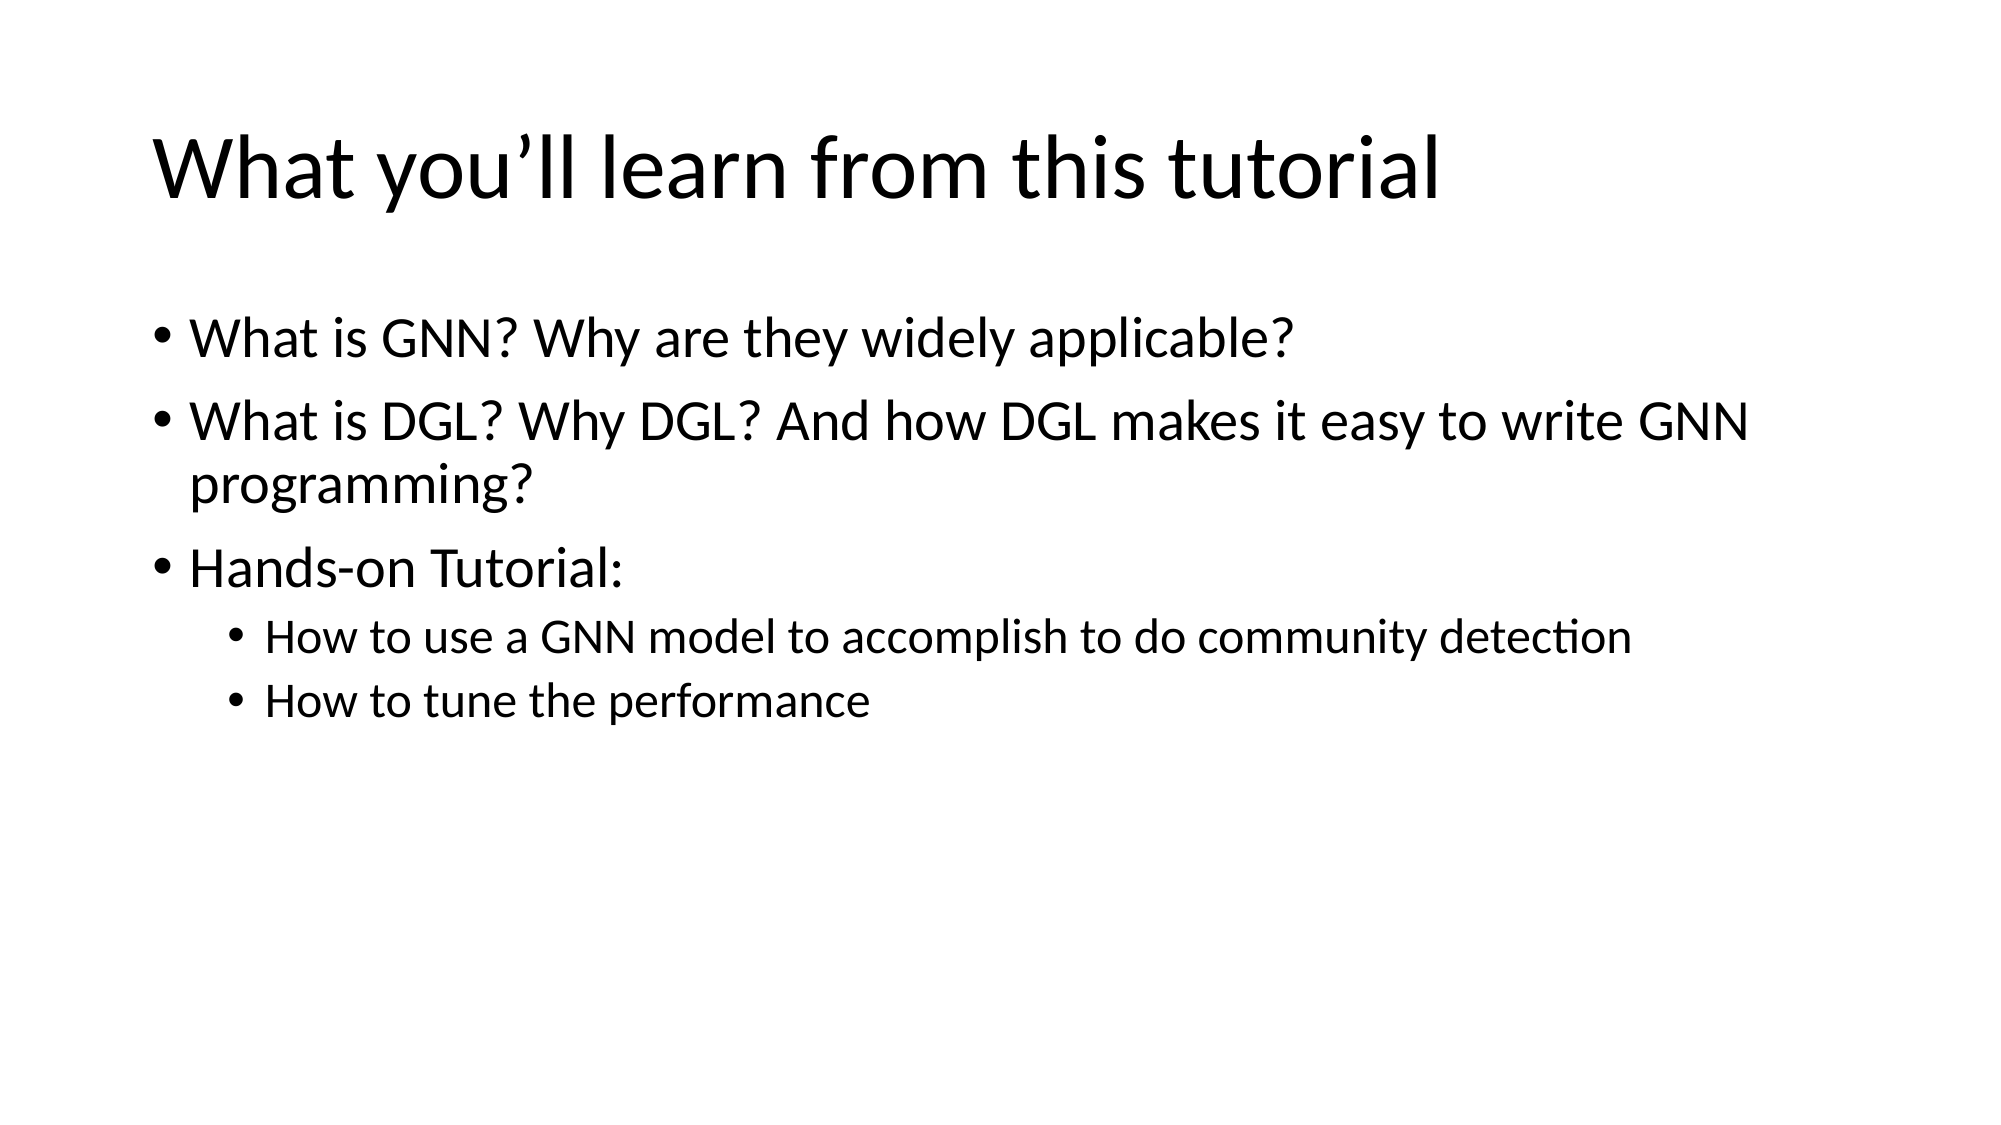

# What you’ll learn from this tutorial
What is GNN? Why are they widely applicable?
What is DGL? Why DGL? And how DGL makes it easy to write GNN programming?
Hands-on Tutorial:
How to use a GNN model to accomplish to do community detection
How to tune the performance